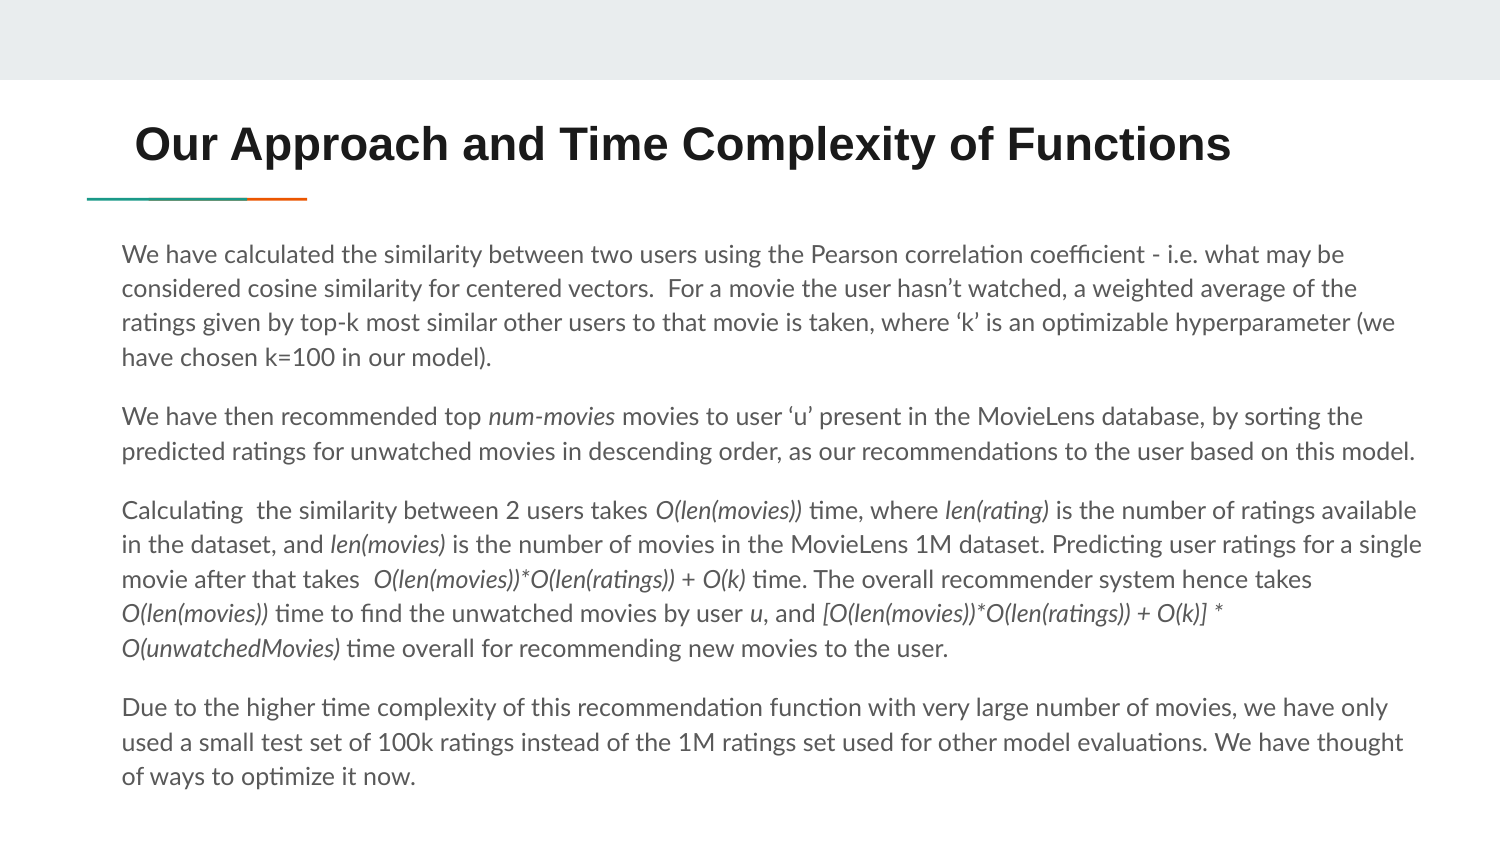

# Our Approach and Time Complexity of Functions
We have calculated the similarity between two users using the Pearson correlation coefficient - i.e. what may be considered cosine similarity for centered vectors.  For a movie the user hasn’t watched, a weighted average of the ratings given by top-k most similar other users to that movie is taken, where ‘k’ is an optimizable hyperparameter (we have chosen k=100 in our model).
We have then recommended top num-movies movies to user ‘u’ present in the MovieLens database, by sorting the predicted ratings for unwatched movies in descending order, as our recommendations to the user based on this model.
Calculating  the similarity between 2 users takes O(len(movies)) time, where len(rating) is the number of ratings available in the dataset, and len(movies) is the number of movies in the MovieLens 1M dataset. Predicting user ratings for a single movie after that takes  O(len(movies))*O(len(ratings)) + O(k) time. The overall recommender system hence takes O(len(movies)) time to find the unwatched movies by user u, and [O(len(movies))*O(len(ratings)) + O(k)] * O(unwatchedMovies) time overall for recommending new movies to the user.
Due to the higher time complexity of this recommendation function with very large number of movies, we have only used a small test set of 100k ratings instead of the 1M ratings set used for other model evaluations. We have thought of ways to optimize it now.